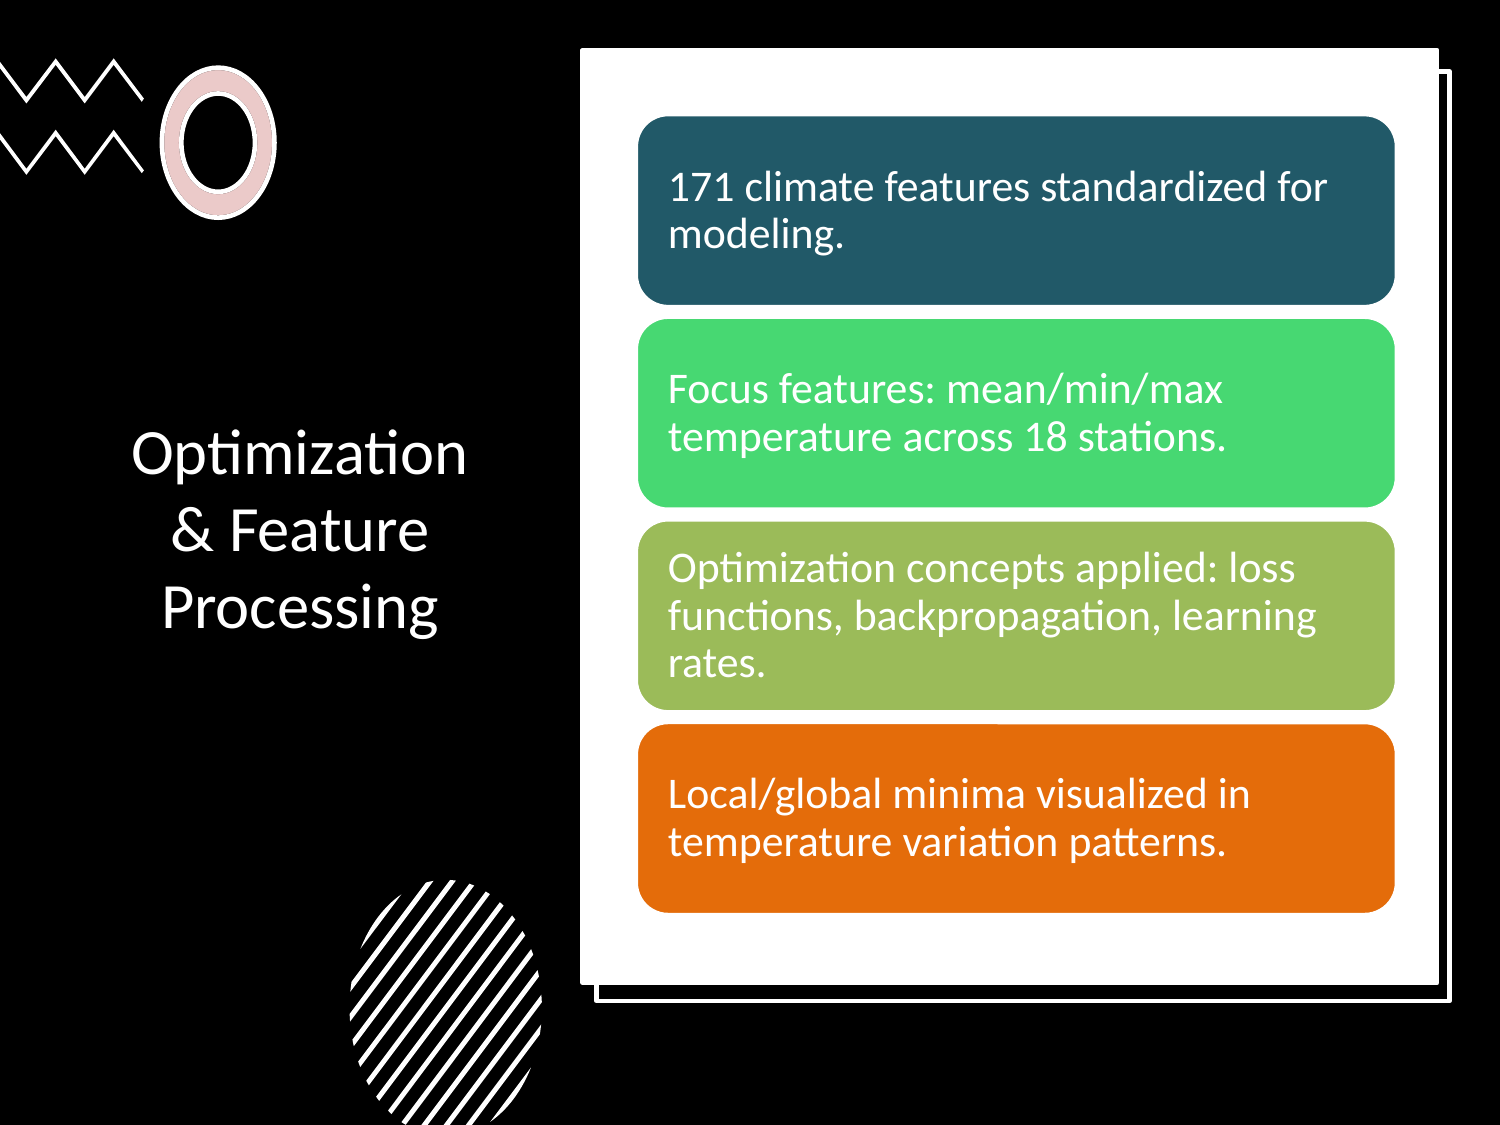

171 climate features standardized for modeling.
Focus features: mean/min/max temperature across 18 stations.
Optimization concepts applied: loss functions, backpropagation, learning rates.
Local/global minima visualized in temperature variation patterns.

# Optimization & Feature Processing